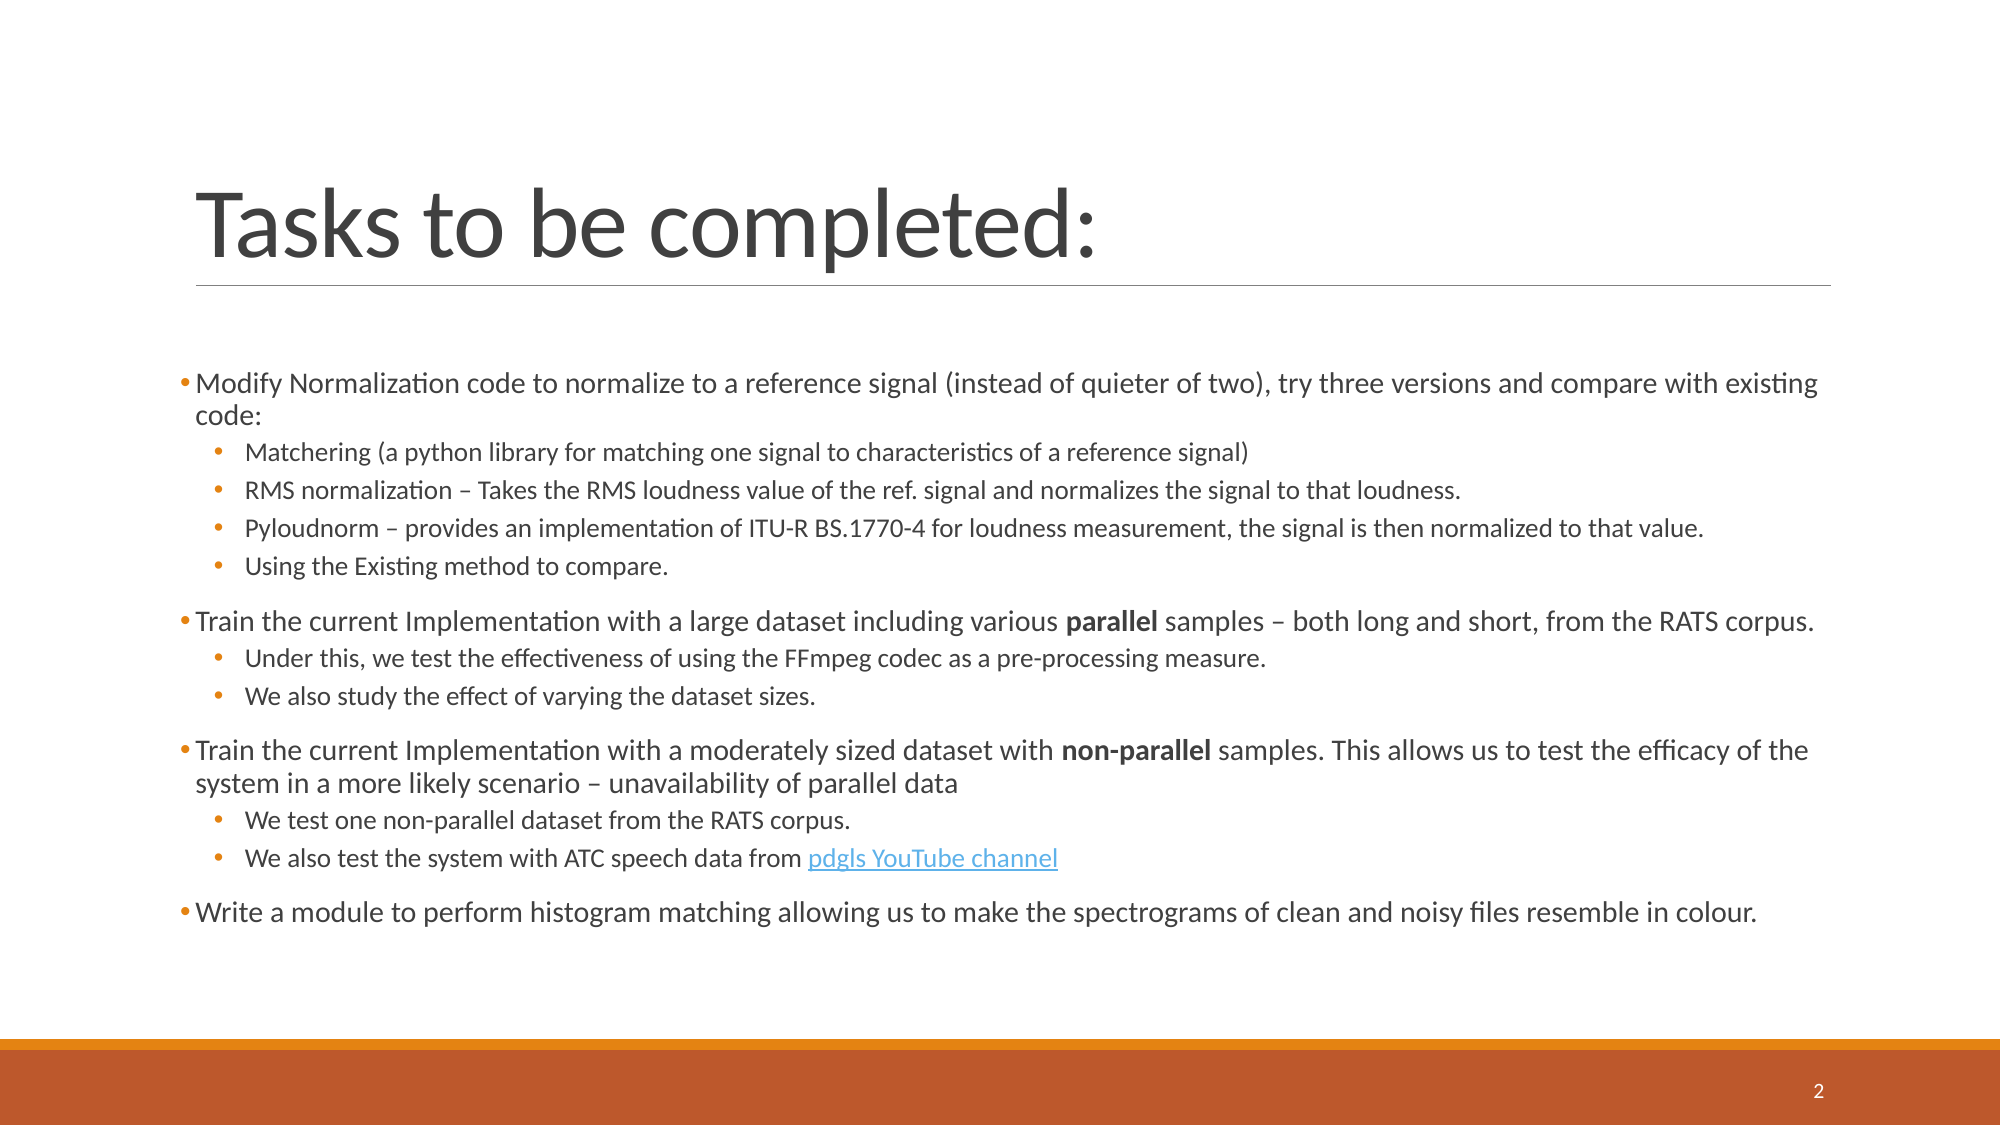

# Tasks to be completed:

Modify Normalization code to normalize to a reference signal (instead of quieter of two), try three versions and compare with existing code:
Matchering (a python library for matching one signal to characteristics of a reference signal)
RMS normalization – Takes the RMS loudness value of the ref. signal and normalizes the signal to that loudness.
Pyloudnorm – provides an implementation of ITU-R BS.1770-4 for loudness measurement, the signal is then normalized to that value.
Using the Existing method to compare.
Train the current Implementation with a large dataset including various parallel samples – both long and short, from the RATS corpus.
Under this, we test the effectiveness of using the FFmpeg codec as a pre-processing measure.
We also study the effect of varying the dataset sizes.
Train the current Implementation with a moderately sized dataset with non-parallel samples. This allows us to test the efficacy of the system in a more likely scenario – unavailability of parallel data
We test one non-parallel dataset from the RATS corpus.
We also test the system with ATC speech data from pdgls YouTube channel
Write a module to perform histogram matching allowing us to make the spectrograms of clean and noisy files resemble in colour.
2